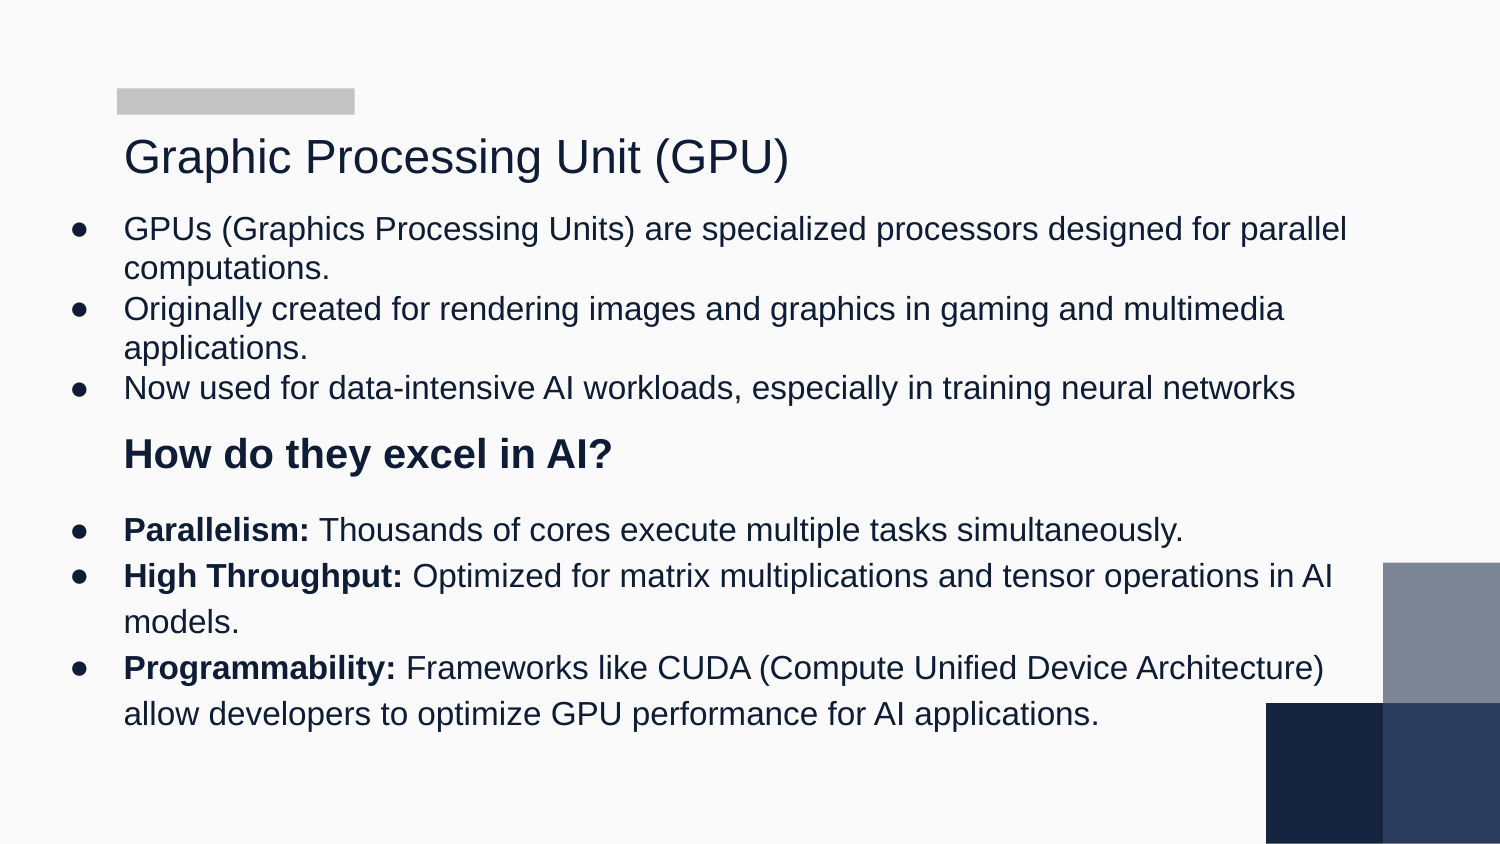

# Graphic Processing Unit (GPU)
GPUs (Graphics Processing Units) are specialized processors designed for parallel computations.
Originally created for rendering images and graphics in gaming and multimedia applications.
Now used for data-intensive AI workloads, especially in training neural networks
How do they excel in AI?
Parallelism: Thousands of cores execute multiple tasks simultaneously.
High Throughput: Optimized for matrix multiplications and tensor operations in AI models.
Programmability: Frameworks like CUDA (Compute Unified Device Architecture) allow developers to optimize GPU performance for AI applications.